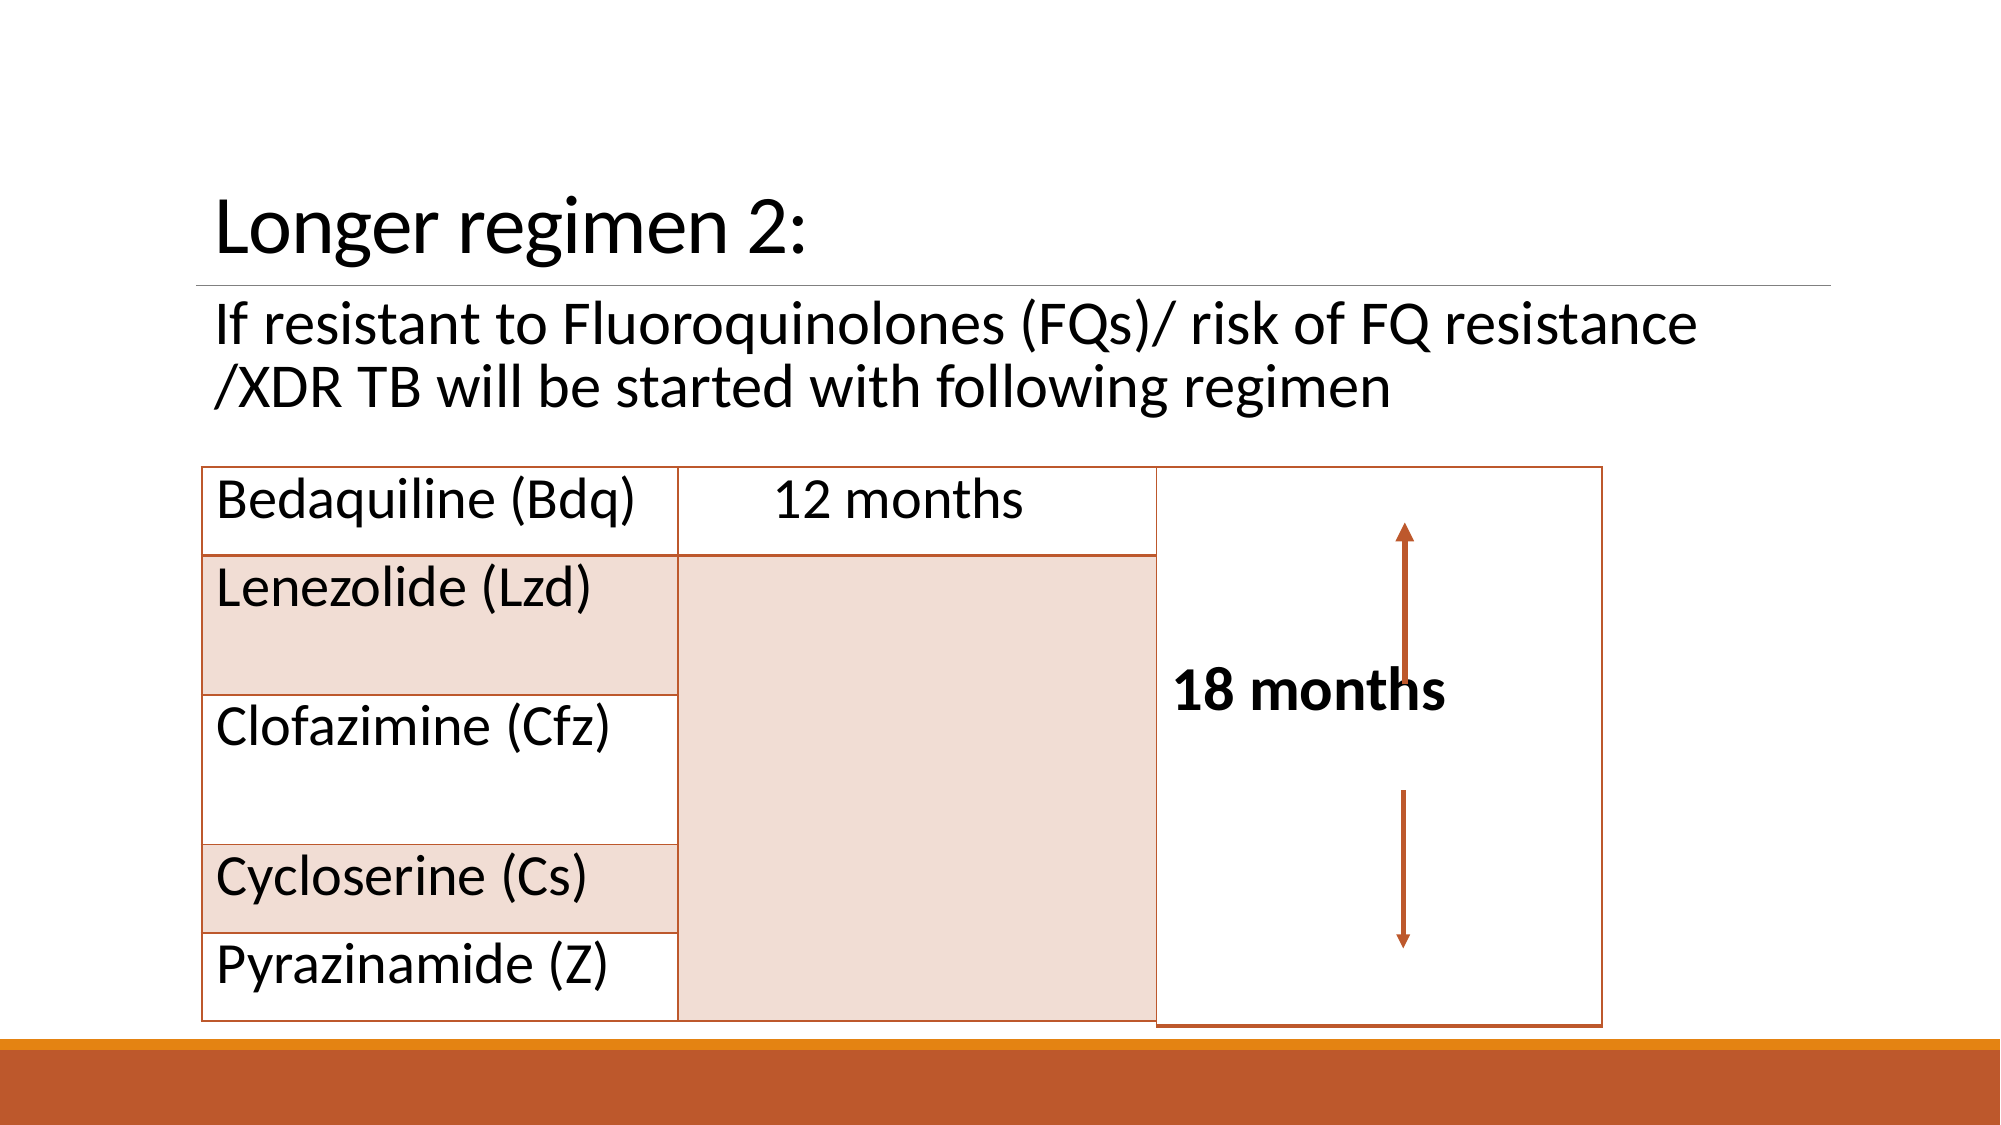

# Longer regimen 2:
| If resistant to Fluoroquinolones (FQs)/ risk of FQ resistance /XDR TB will be started with following regimen |
| --- |
| 18 months |
| --- |
| Bedaquiline (Bdq) | 12 months |
| --- | --- |
| Lenezolide (Lzd) |  |
| Clofazimine (Cfz) |  |
| Cycloserine (Cs) |  |
| Pyrazinamide (Z) |  |